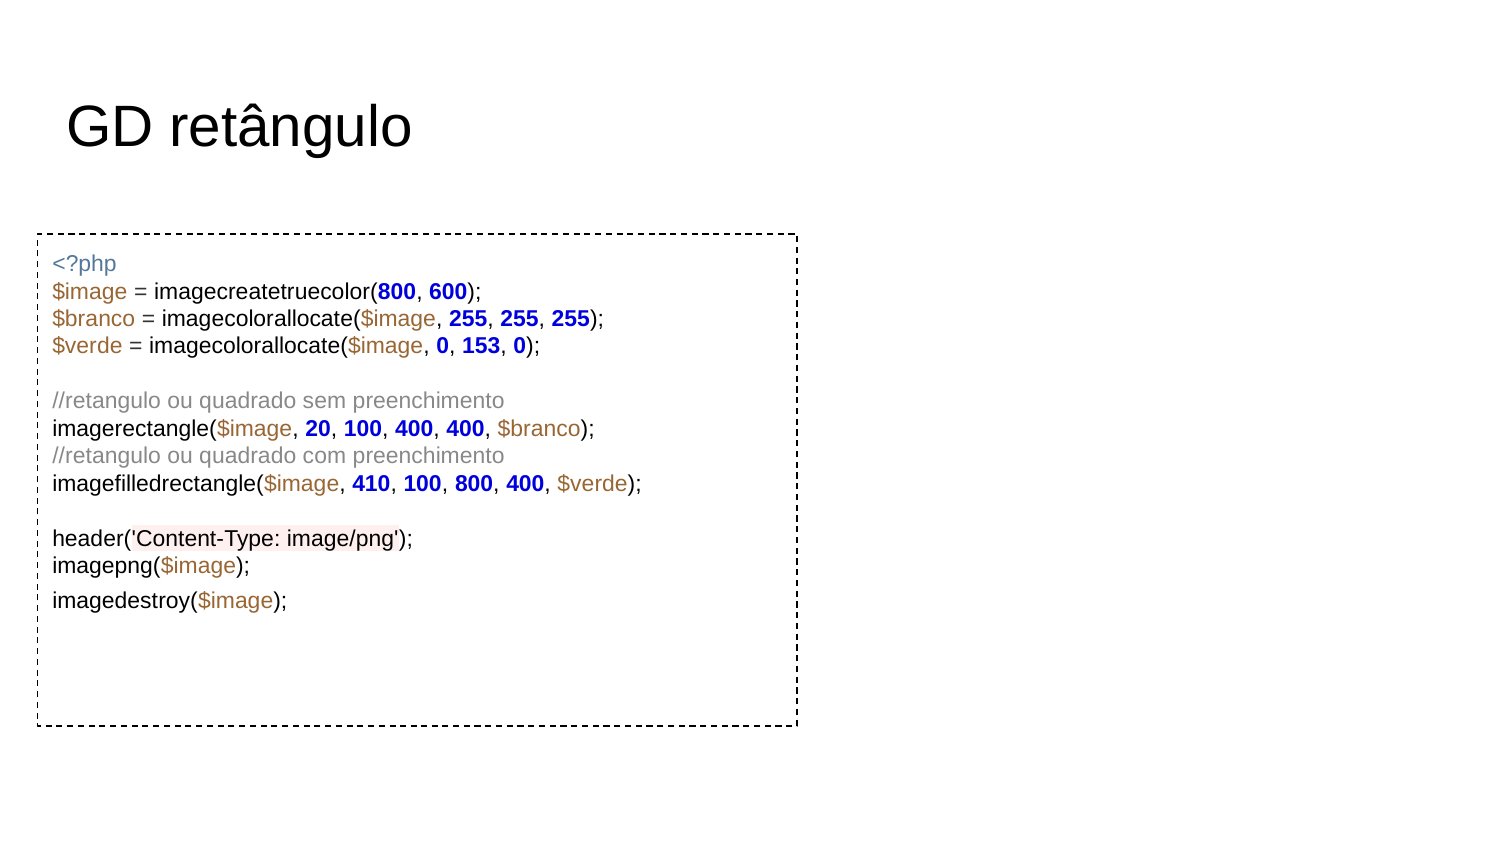

# GD retângulo
<?php
$image = imagecreatetruecolor(800, 600);
$branco = imagecolorallocate($image, 255, 255, 255);
$verde = imagecolorallocate($image, 0, 153, 0);

//retangulo ou quadrado sem preenchimento
imagerectangle($image, 20, 100, 400, 400, $branco);
//retangulo ou quadrado com preenchimento
imagefilledrectangle($image, 410, 100, 800, 400, $verde);

header('Content-Type: image/png');
imagepng($image);
imagedestroy($image);